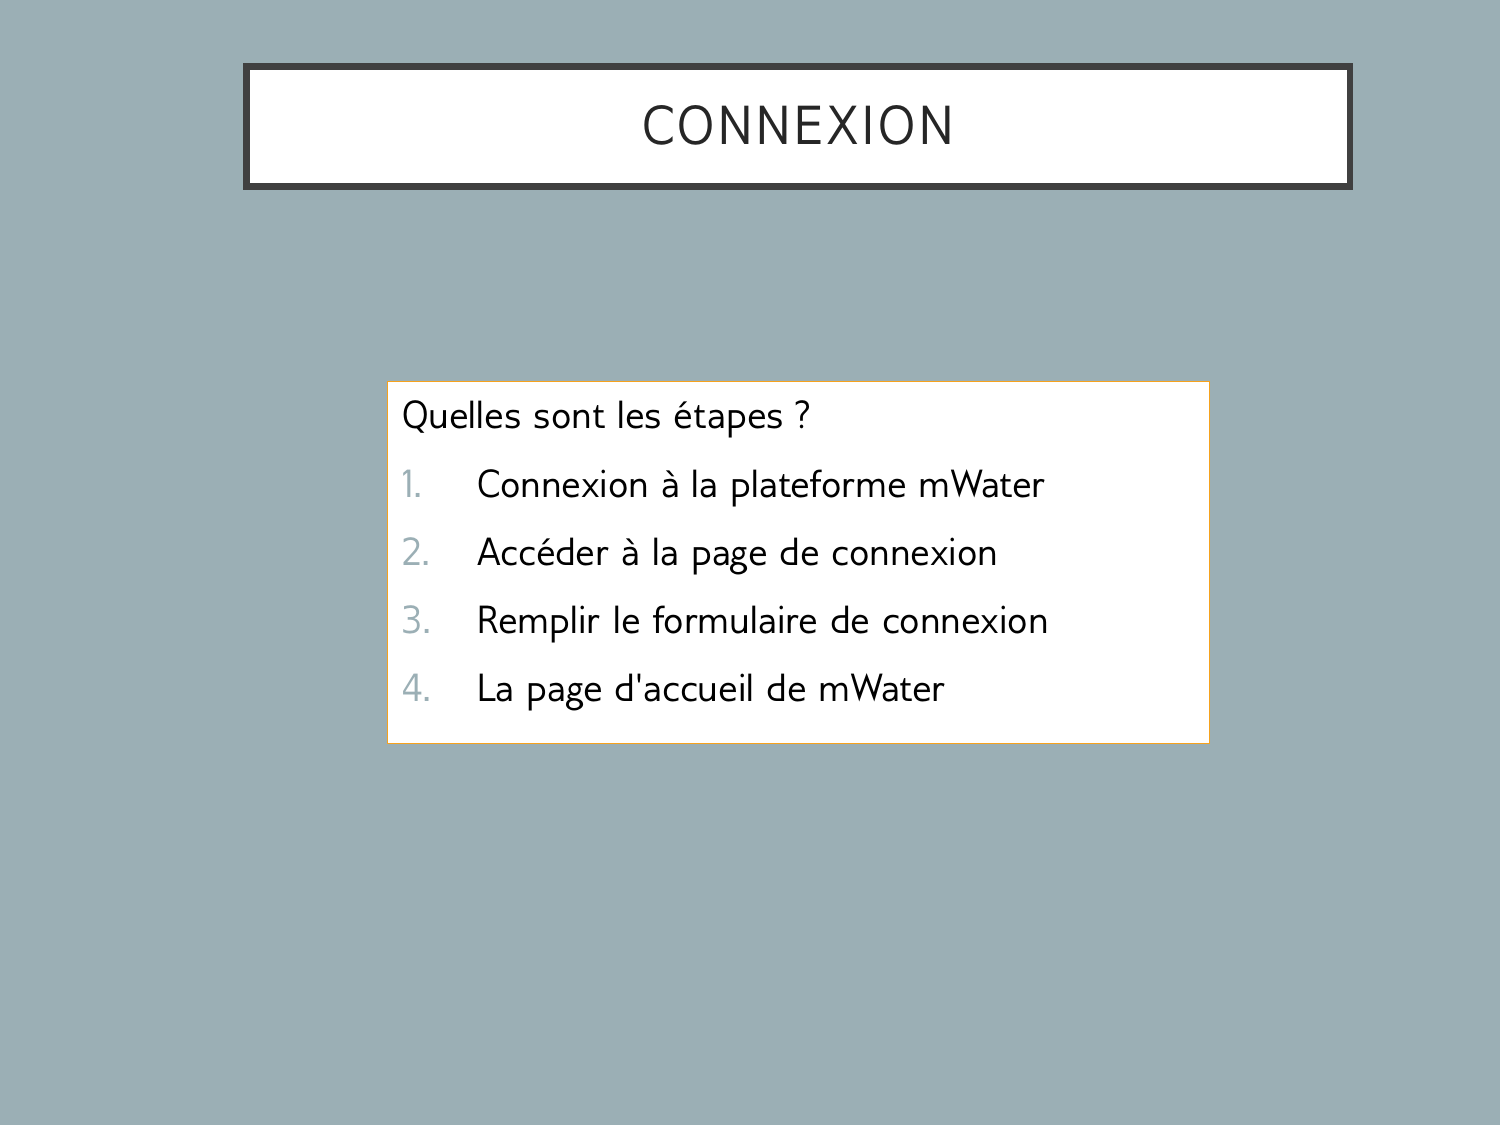

# Connexion
Quelles sont les étapes ?
Connexion à la plateforme mWater
Accéder à la page de connexion
Remplir le formulaire de connexion
La page d'accueil de mWater